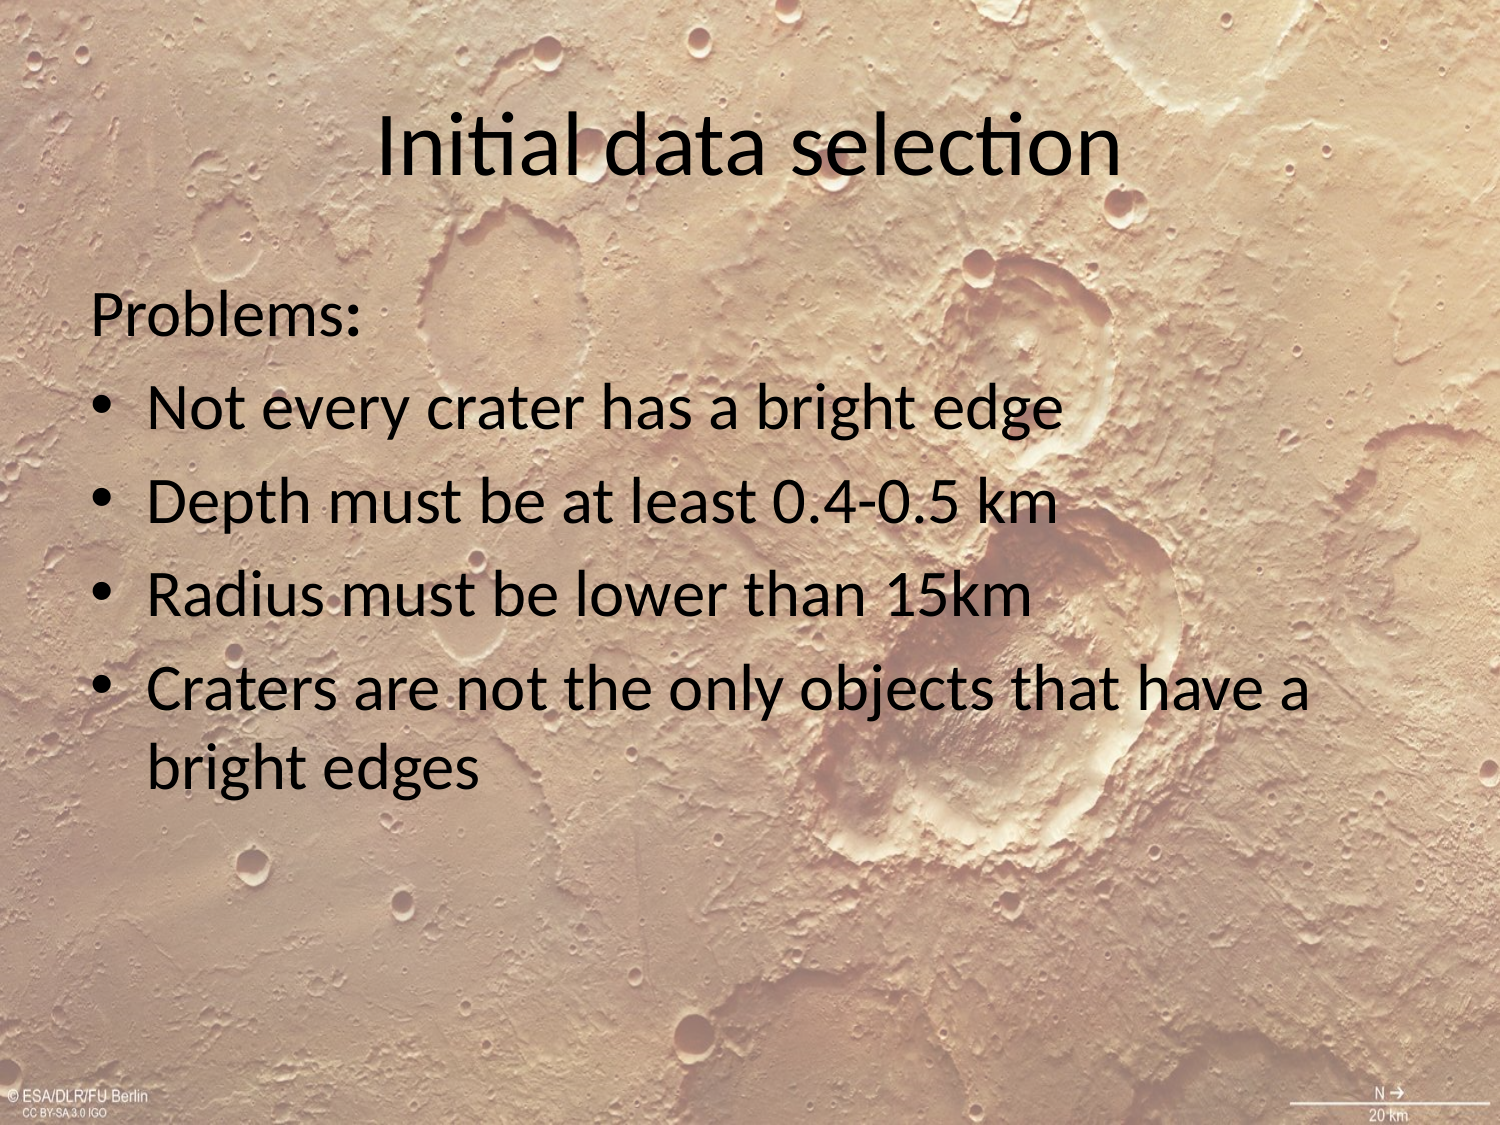

# Initial data selection
Problems:
Not every crater has a bright edge
Depth must be at least 0.4-0.5 km
Radius must be lower than 15km
Craters are not the only objects that have a bright edges